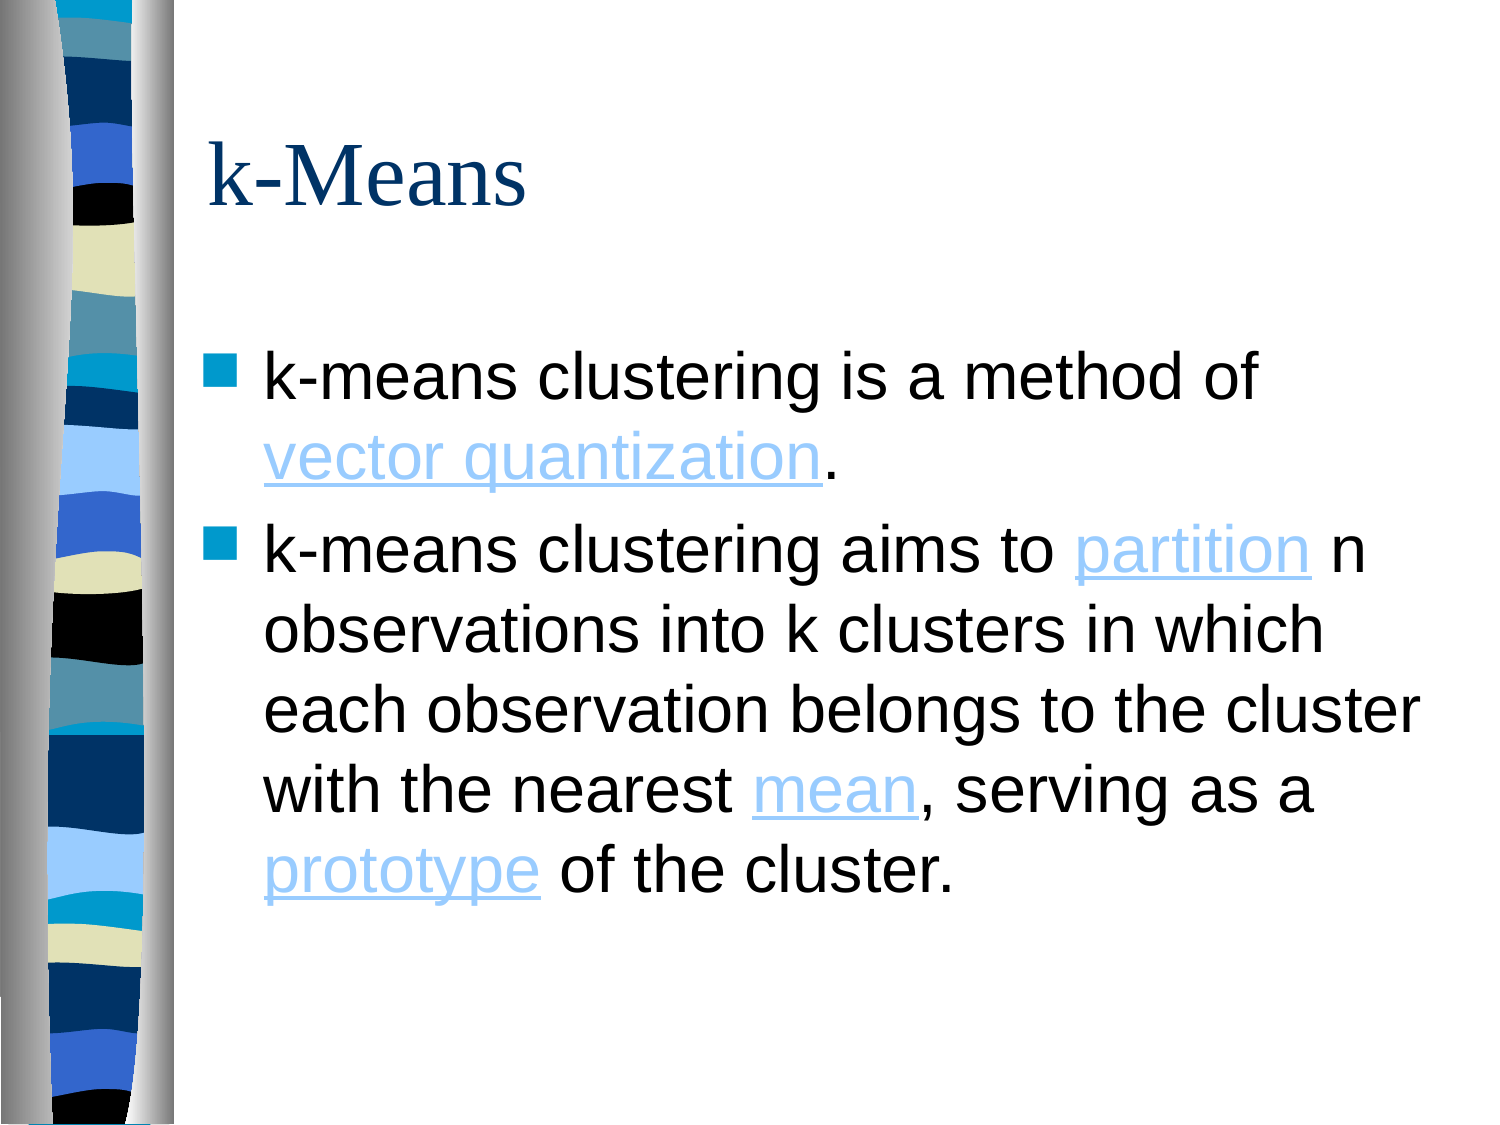

# k-Means
k-means clustering is a method of vector quantization.
k-means clustering aims to partition n observations into k clusters in which each observation belongs to the cluster with the nearest mean, serving as a prototype of the cluster.